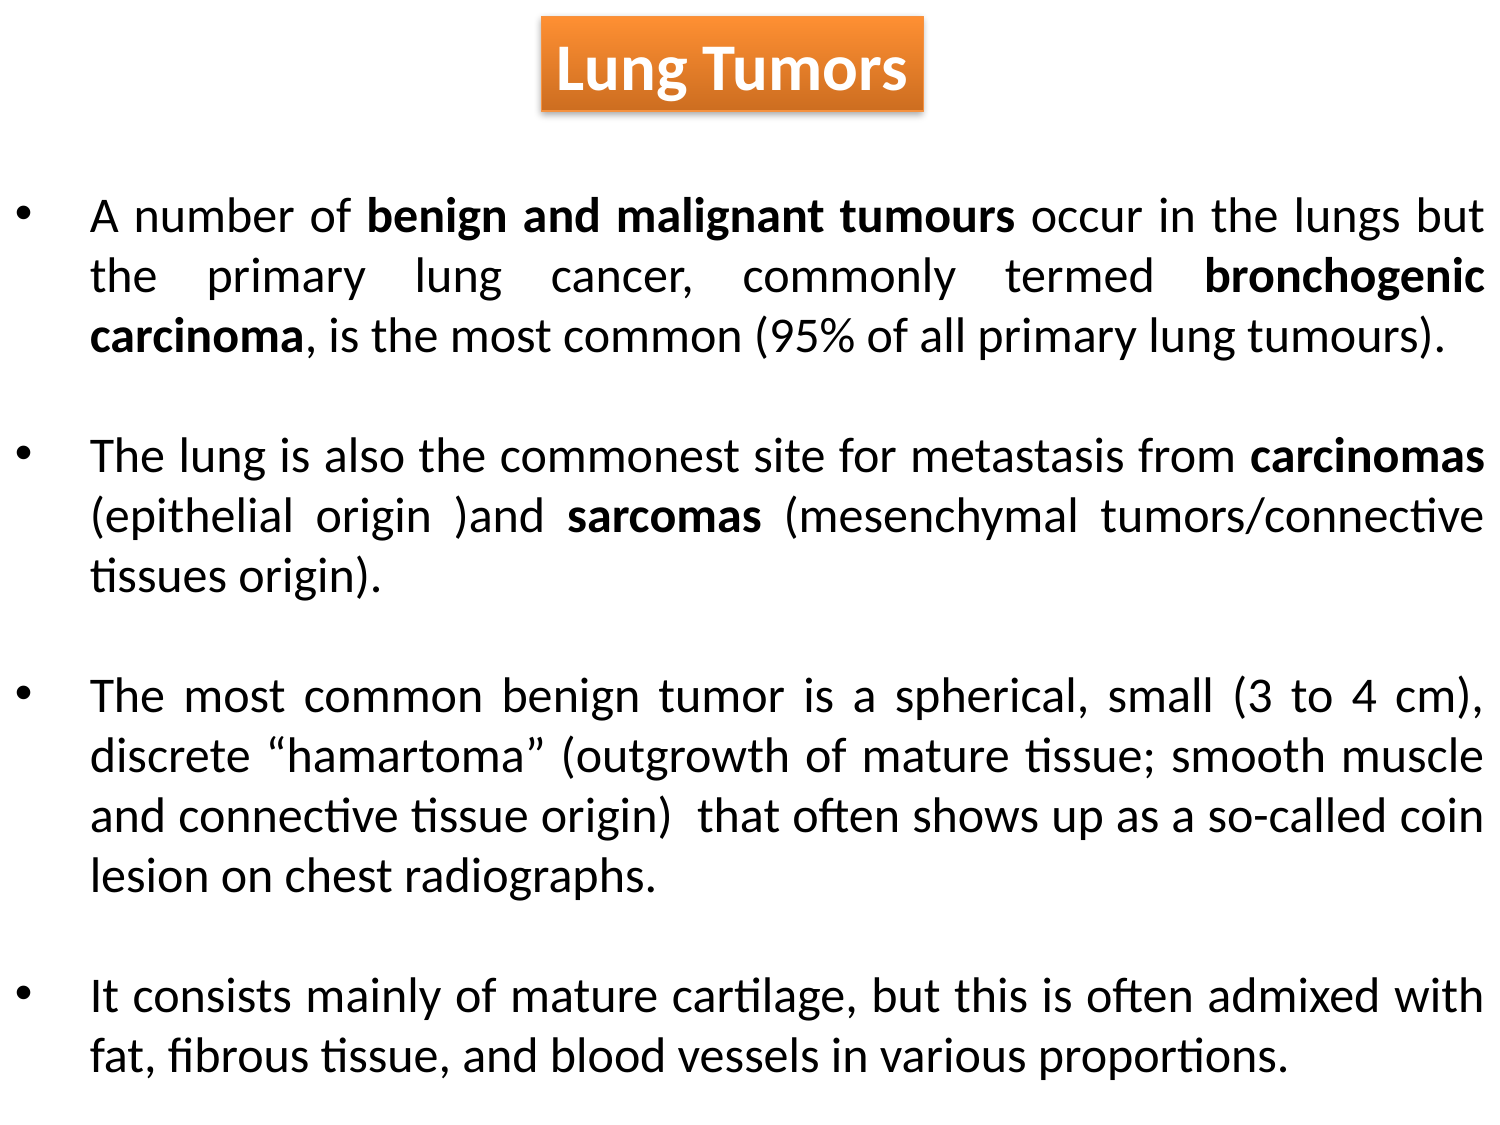

Lung Tumors
A number of benign and malignant tumours occur in the lungs but the primary lung cancer, commonly termed bronchogenic carcinoma, is the most common (95% of all primary lung tumours).

The lung is also the commonest site for metastasis from carcinomas (epithelial origin )and sarcomas (mesenchymal tumors/connective tissues origin).

The most common benign tumor is a spherical, small (3 to 4 cm), discrete “hamartoma” (outgrowth of mature tissue; smooth muscle and connective tissue origin)  that often shows up as a so-called coin lesion on chest radiographs.

It consists mainly of mature cartilage, but this is often admixed with fat, fibrous tissue, and blood vessels in various proportions.